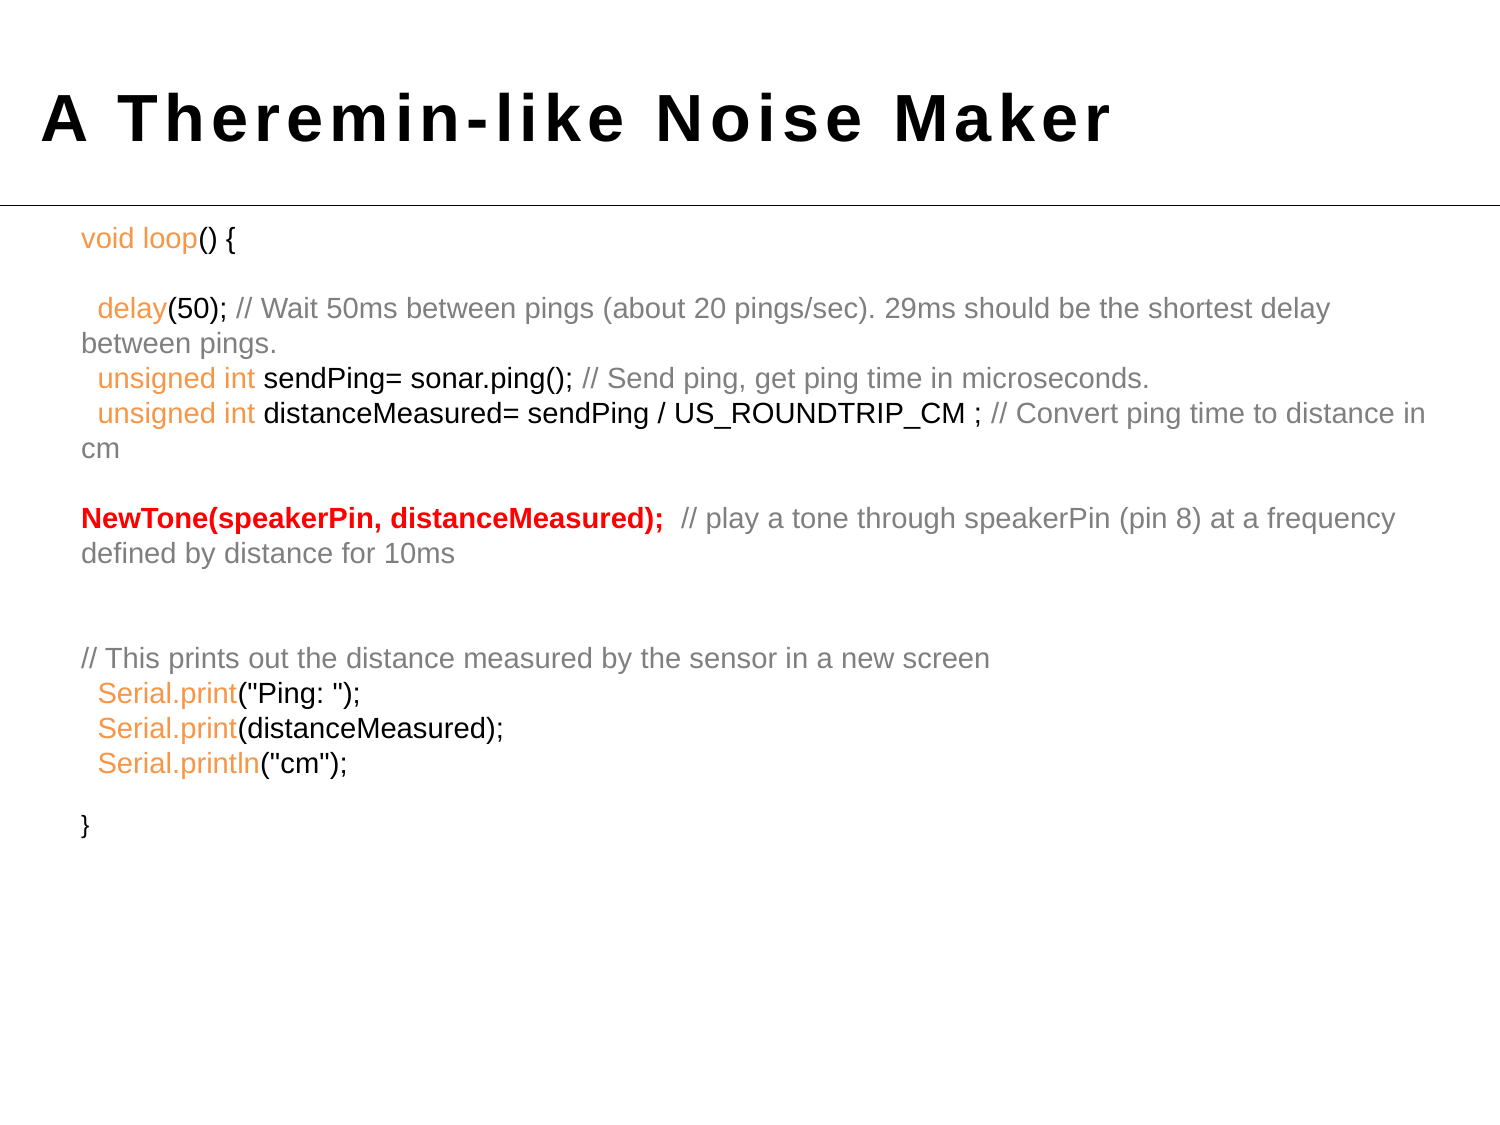

A Theremin-like Noise Maker
void loop() {

  delay(50); // Wait 50ms between pings (about 20 pings/sec). 29ms should be the shortest delay between pings.
  unsigned int sendPing= sonar.ping(); // Send ping, get ping time in microseconds.
  unsigned int distanceMeasured= sendPing / US_ROUNDTRIP_CM ; // Convert ping time to distance in cm

NewTone(speakerPin, distanceMeasured); 	// play a tone through speakerPin (pin 8) at a frequency defined by distance for 10ms

// This prints out the distance measured by the sensor in a new screen
  Serial.print("Ping: ");
  Serial.print(distanceMeasured);
  Serial.println("cm");

}